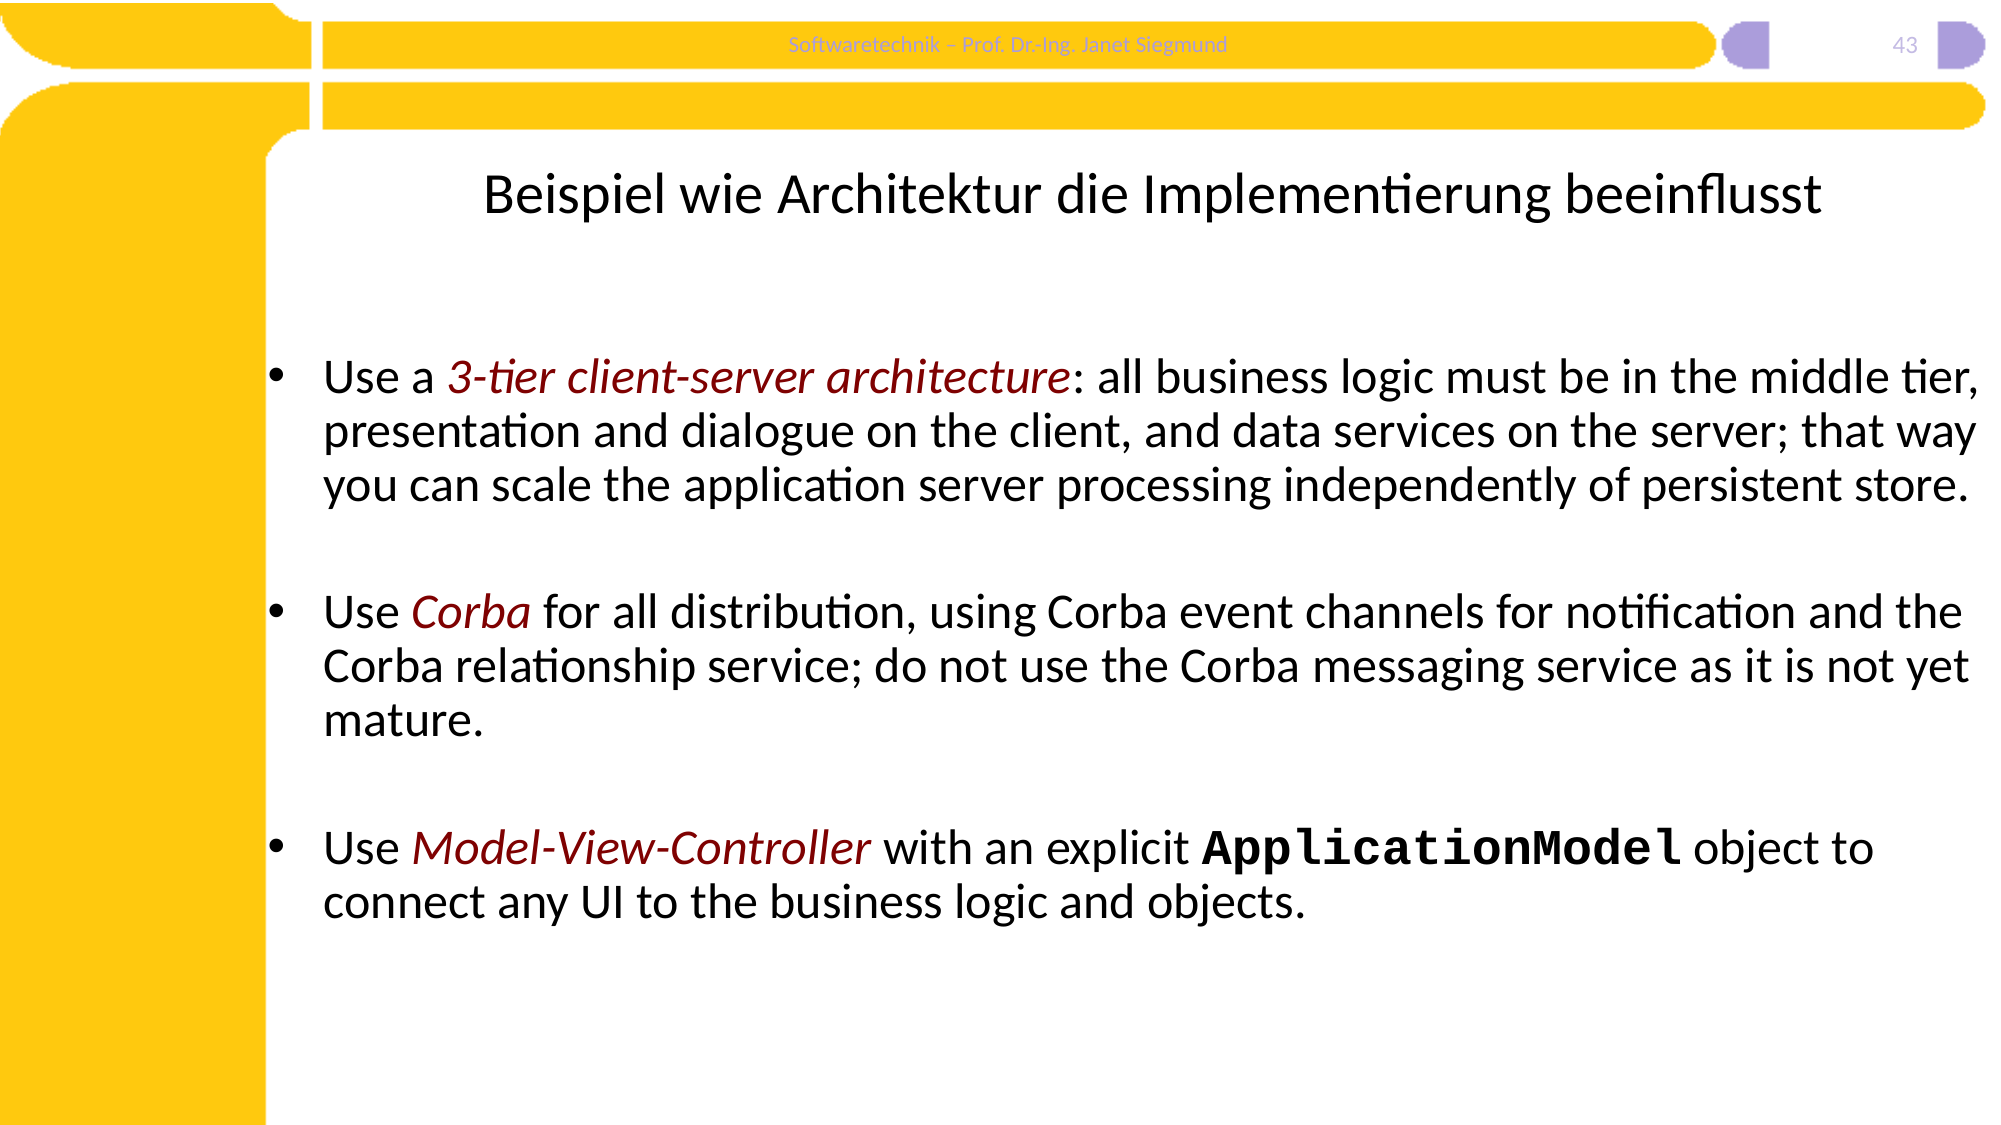

43
# Beispiel wie Architektur die Implementierung beeinflusst
Use a 3-tier client-server architecture: all business logic must be in the middle tier, presentation and dialogue on the client, and data services on the server; that way you can scale the application server processing independently of persistent store.

Use Corba for all distribution, using Corba event channels for notification and the Corba relationship service; do not use the Corba messaging service as it is not yet mature.

Use Model-View-Controller with an explicit ApplicationModel object to connect any UI to the business logic and objects.